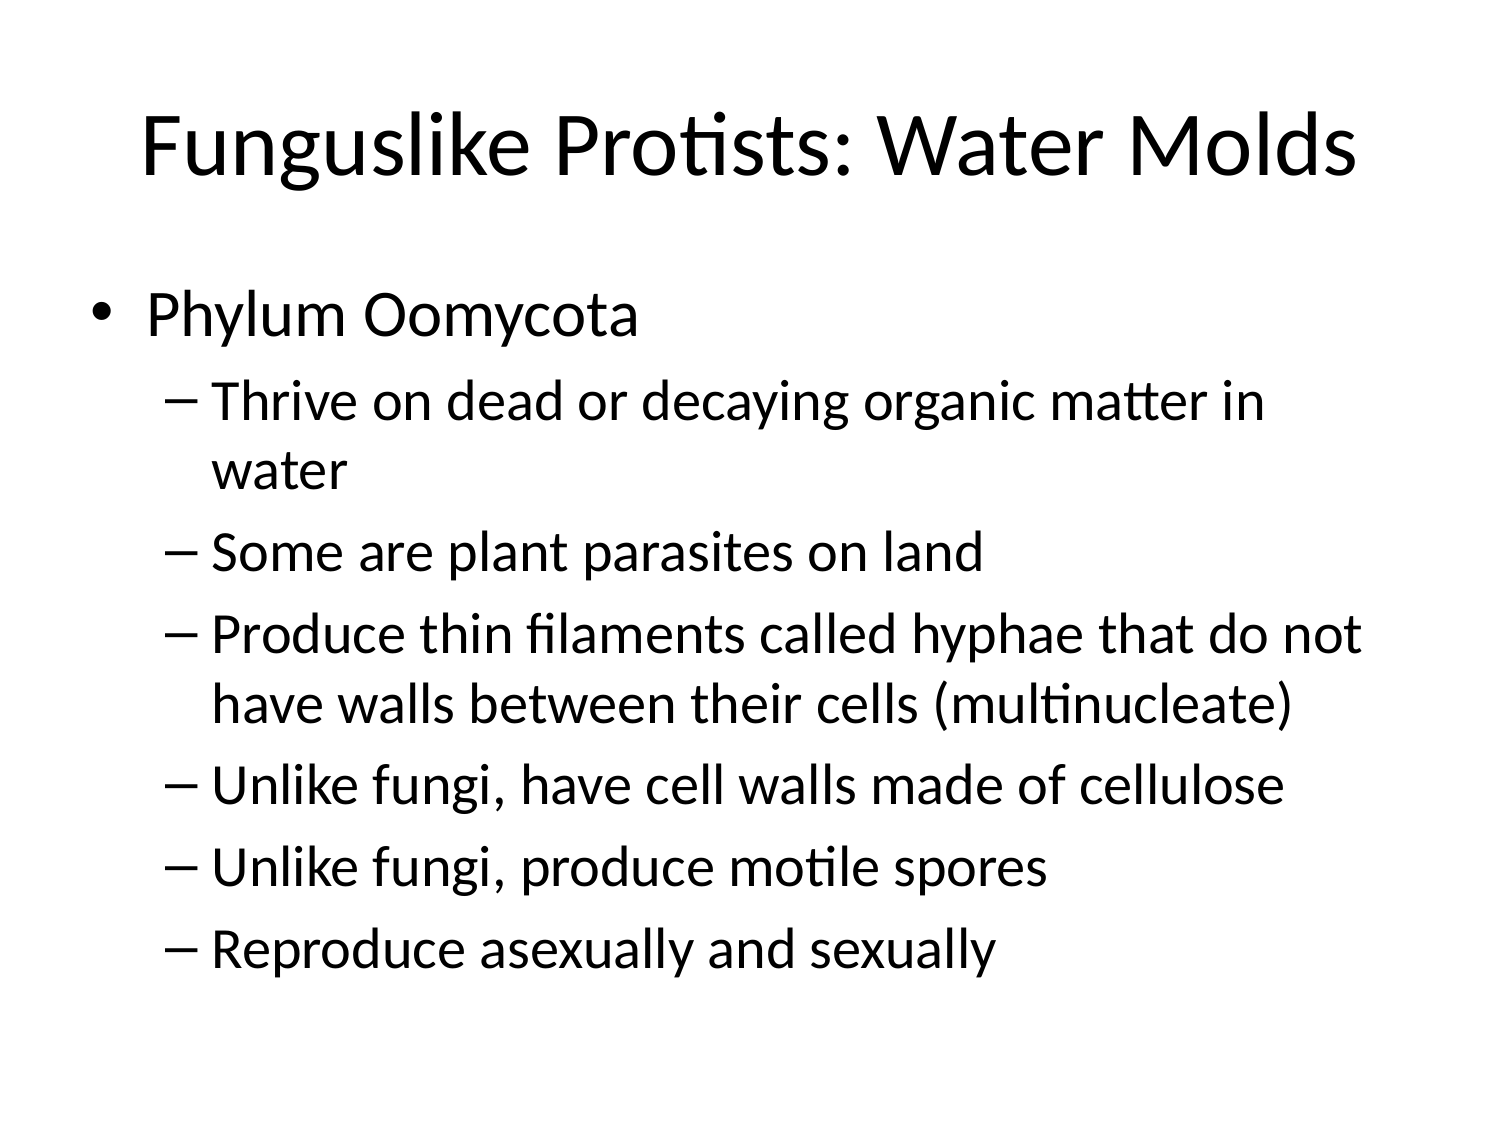

# Funguslike Protists: Water Molds
Phylum Oomycota
Thrive on dead or decaying organic matter in water
Some are plant parasites on land
Produce thin filaments called hyphae that do not have walls between their cells (multinucleate)
Unlike fungi, have cell walls made of cellulose
Unlike fungi, produce motile spores
Reproduce asexually and sexually